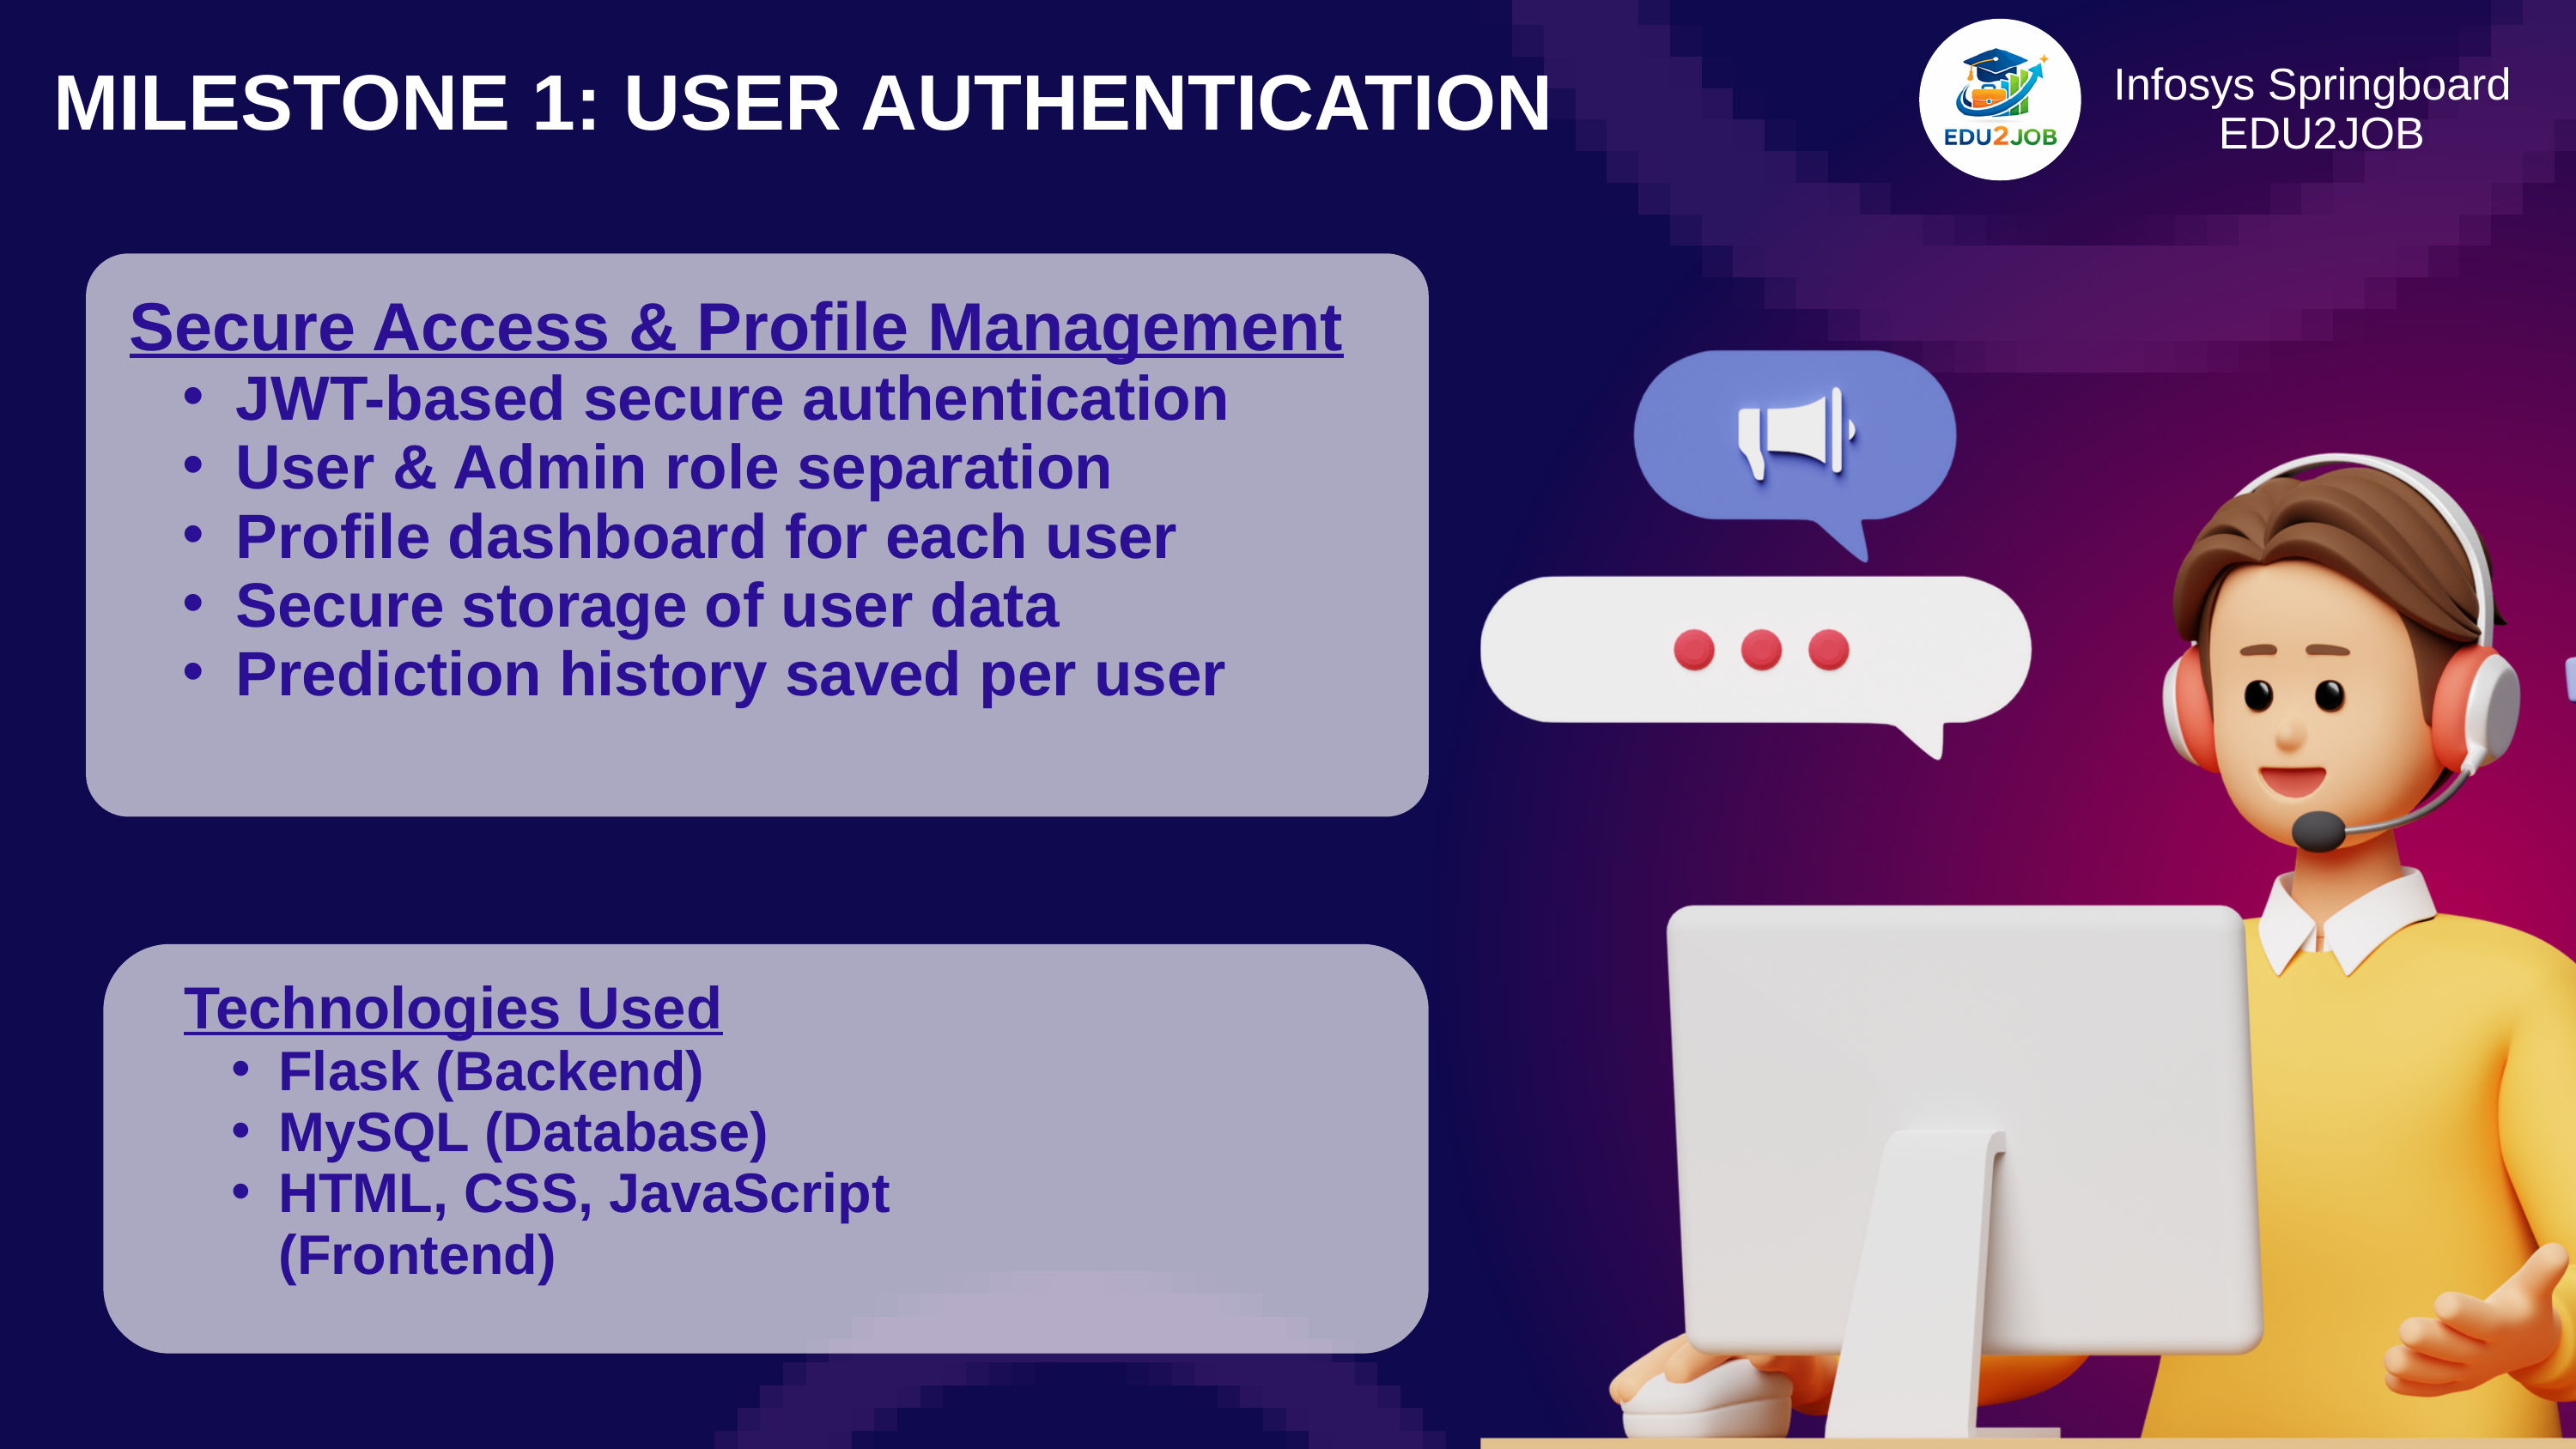

Infosys Springboard
EDU2JOB
MILESTONE 1: USER AUTHENTICATION

Secure Access & Profile Management
JWT-based secure authentication
User & Admin role separation
Profile dashboard for each user
Secure storage of user data
Prediction history saved per user

Technologies Used
Flask (Backend)
MySQL (Database)
HTML, CSS, JavaScript (Frontend)